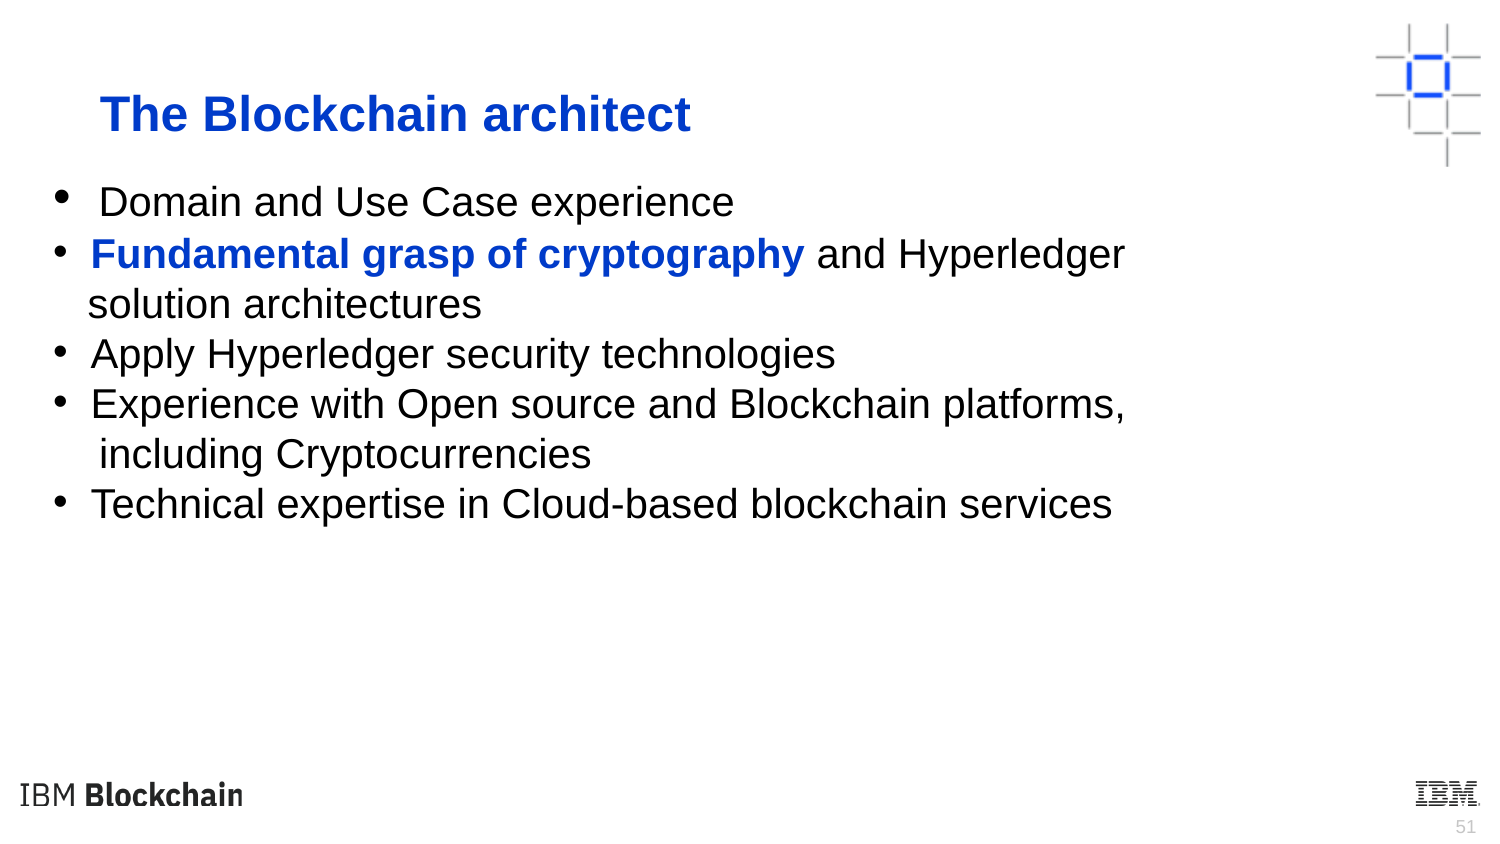

The Blockchain architect
  Domain and Use Case experience
  Fundamental grasp of cryptography and Hyperledger
   solution architectures
  Apply Hyperledger security technologies
  Experience with Open source and Blockchain platforms,
    including Cryptocurrencies
  Technical expertise in Cloud-based blockchain services